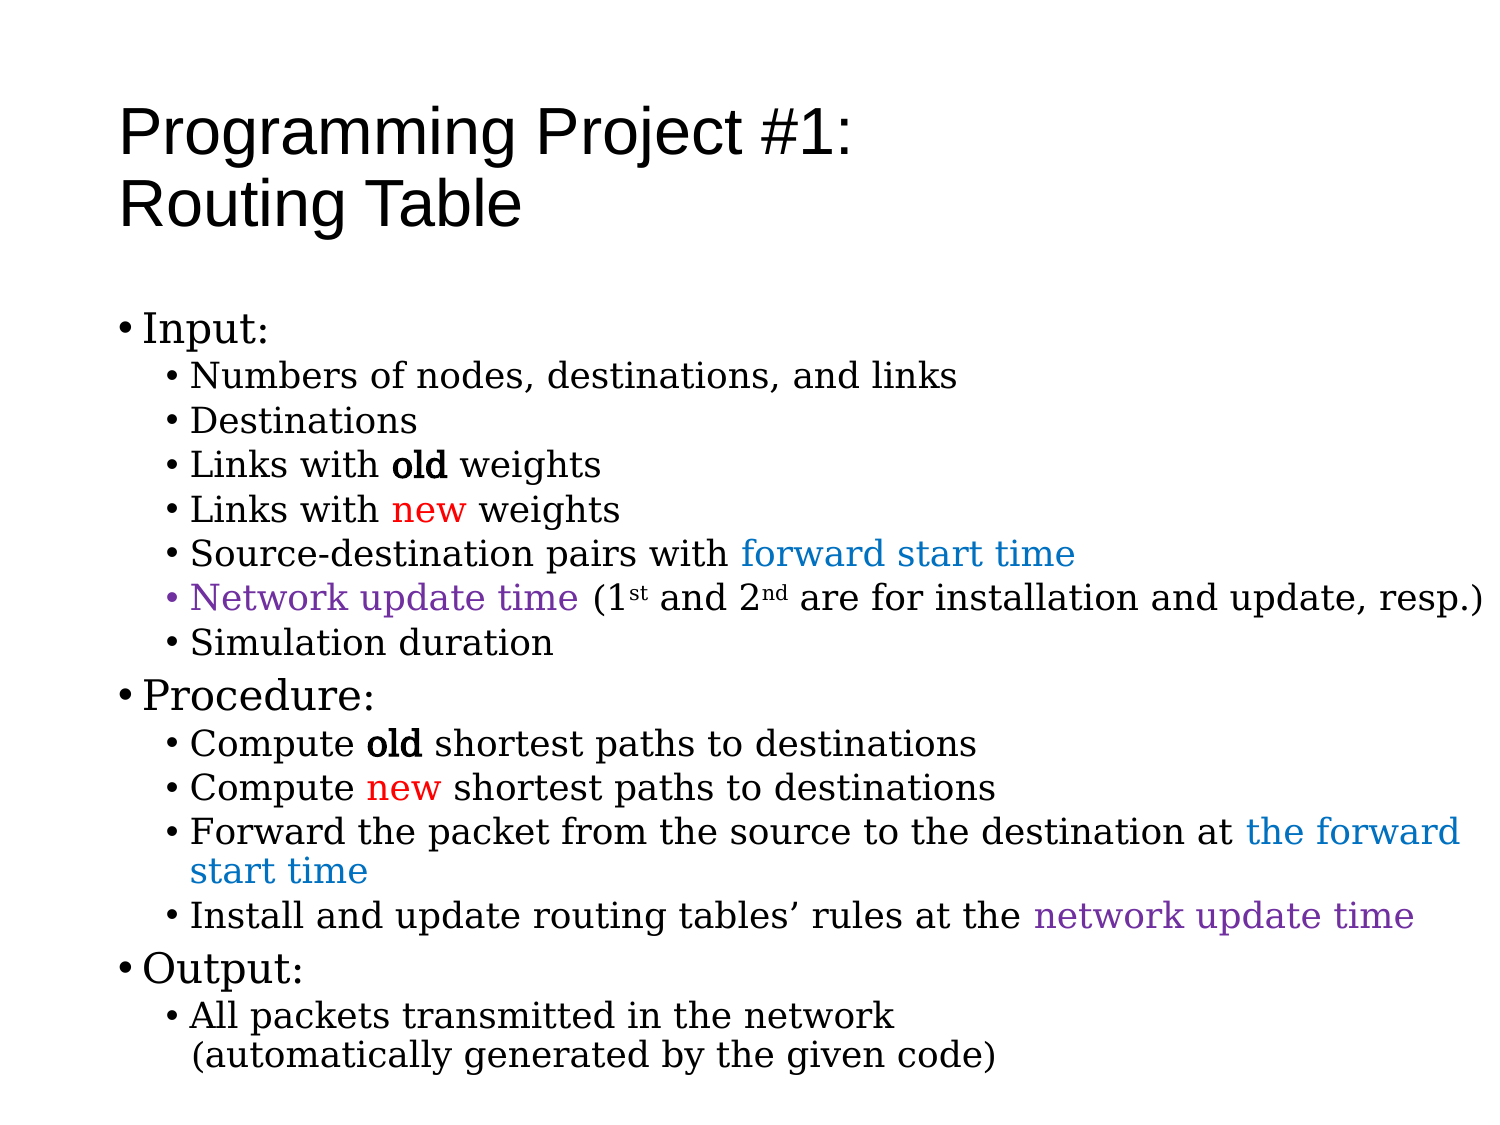

# Programming Project #1: Routing Table
Input:
Numbers of nodes, destinations, and links
Destinations
Links with old weights
Links with new weights
Source-destination pairs with forward start time
Network update time (1st and 2nd are for installation and update, resp.)
Simulation duration
Procedure:
Compute old shortest paths to destinations
Compute new shortest paths to destinations
Forward the packet from the source to the destination at the forward start time
Install and update routing tables’ rules at the network update time
Output:
All packets transmitted in the network
(automatically generated by the given code)